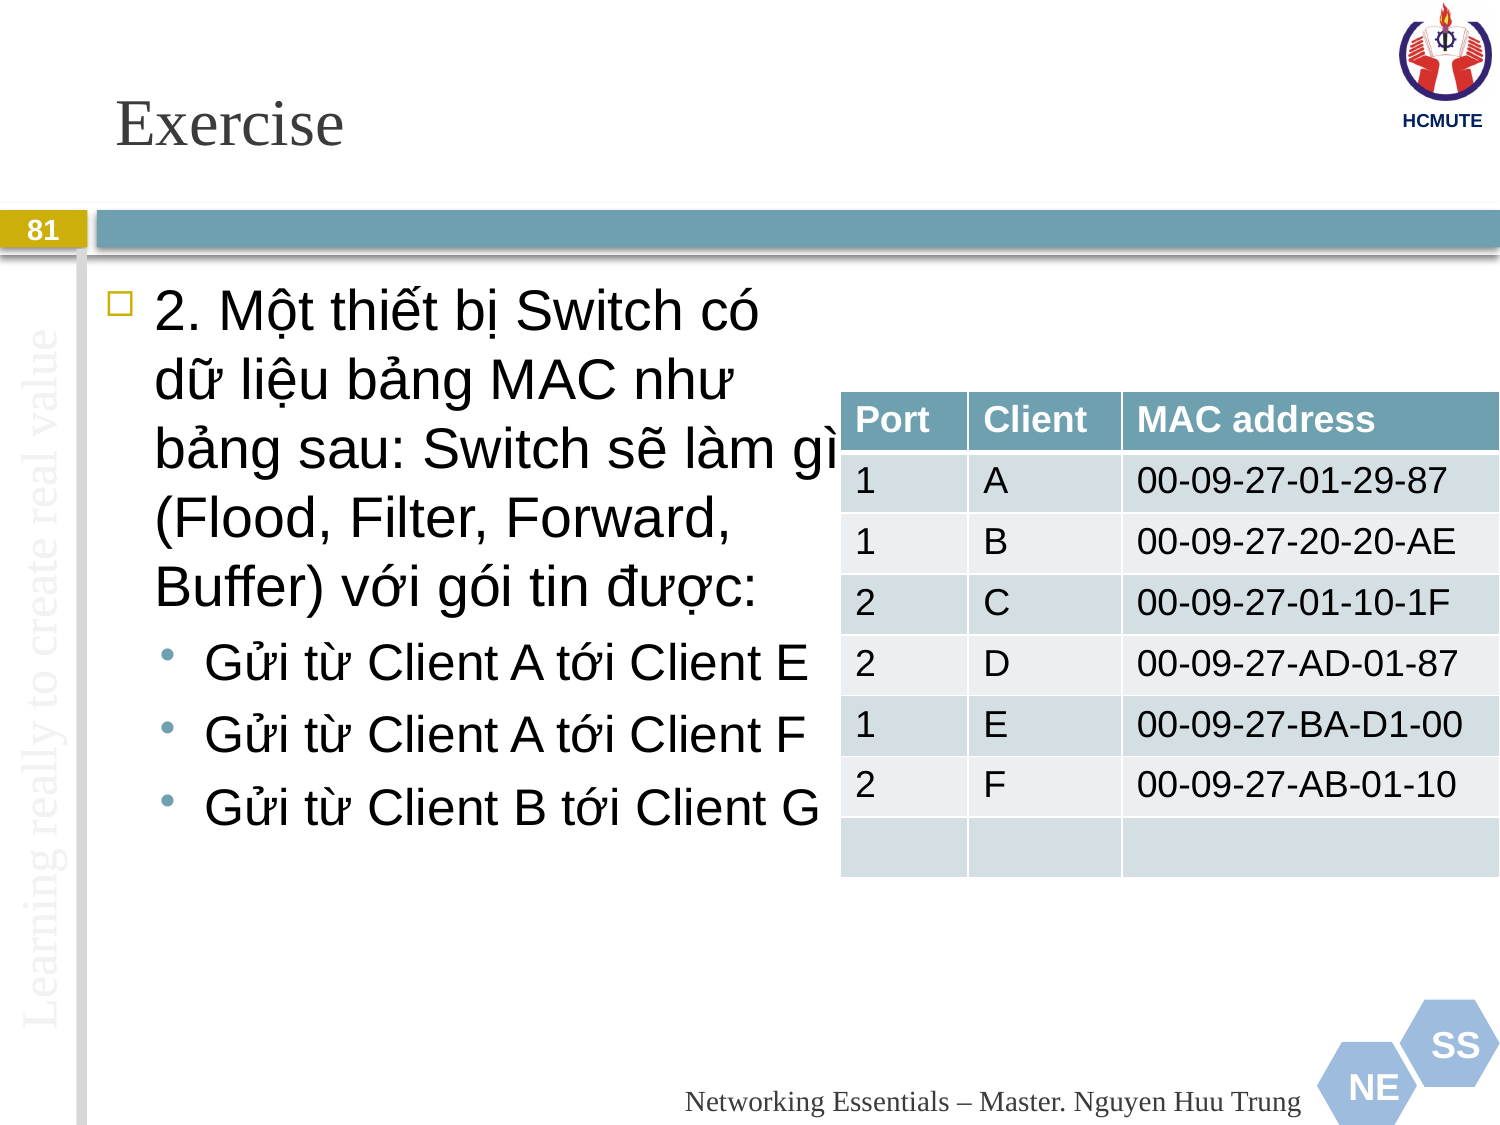

# Exercise
81
2. Một thiết bị Switch có dữ liệu bảng MAC như bảng sau: Switch sẽ làm gì (Flood, Filter, Forward, Buffer) với gói tin được:
Gửi từ Client A tới Client E
Gửi từ Client A tới Client F
Gửi từ Client B tới Client G
| Port | Client | MAC address |
| --- | --- | --- |
| 1 | A | 00-09-27-01-29-87 |
| 1 | B | 00-09-27-20-20-AE |
| 2 | C | 00-09-27-01-10-1F |
| 2 | D | 00-09-27-AD-01-87 |
| 1 | E | 00-09-27-BA-D1-00 |
| 2 | F | 00-09-27-AB-01-10 |
|  |  |  |
Networking Essentials – Master. Nguyen Huu Trung